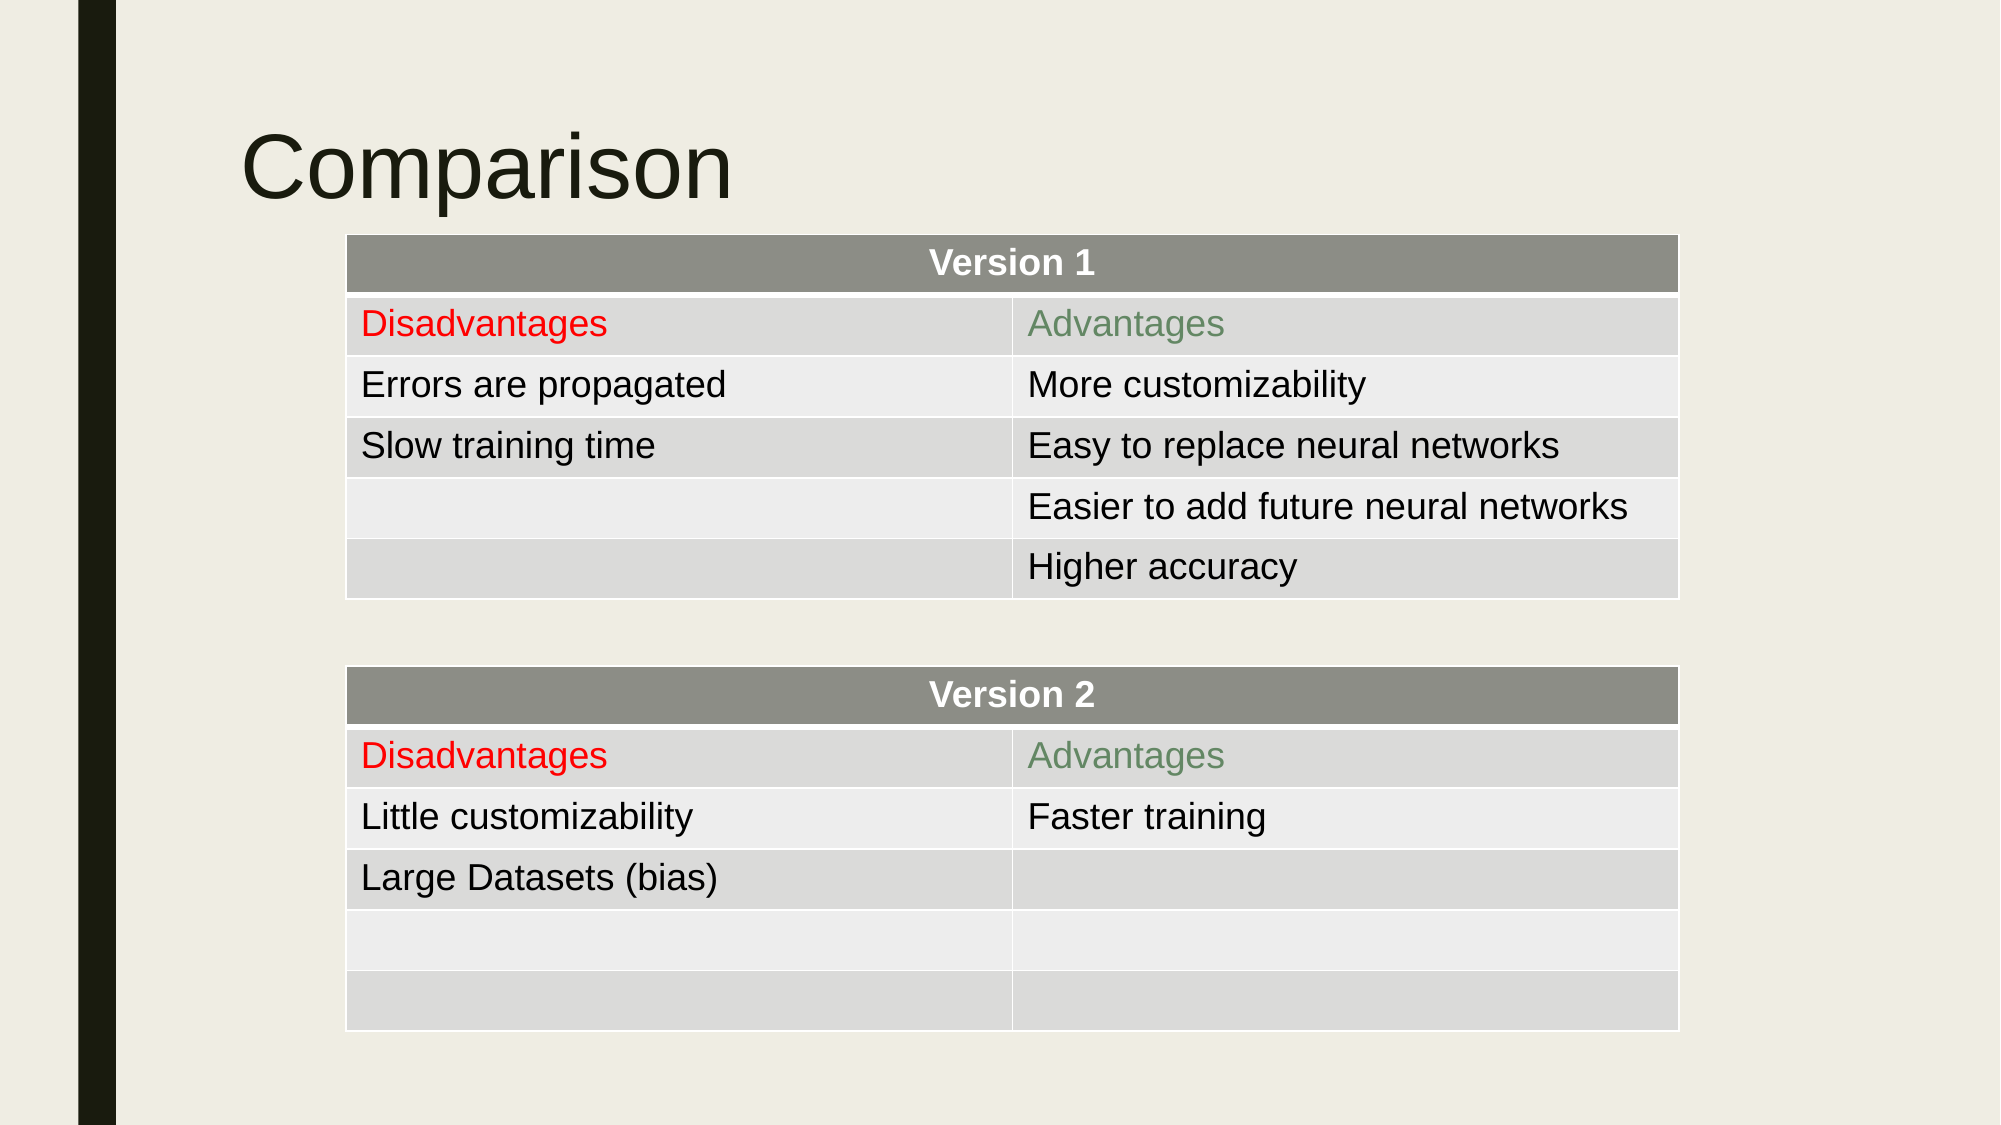

# Comparison
| Version 1 |  |
| --- | --- |
| Disadvantages | Advantages |
| Errors are propagated | More customizability |
| Slow training time | Easy to replace neural networks |
|  | Easier to add future neural networks |
|  | Higher accuracy |
| Version 2 |  |
| --- | --- |
| Disadvantages | Advantages |
| Little customizability | Faster training |
| Large Datasets (bias) |  |
|  |  |
|  |  |